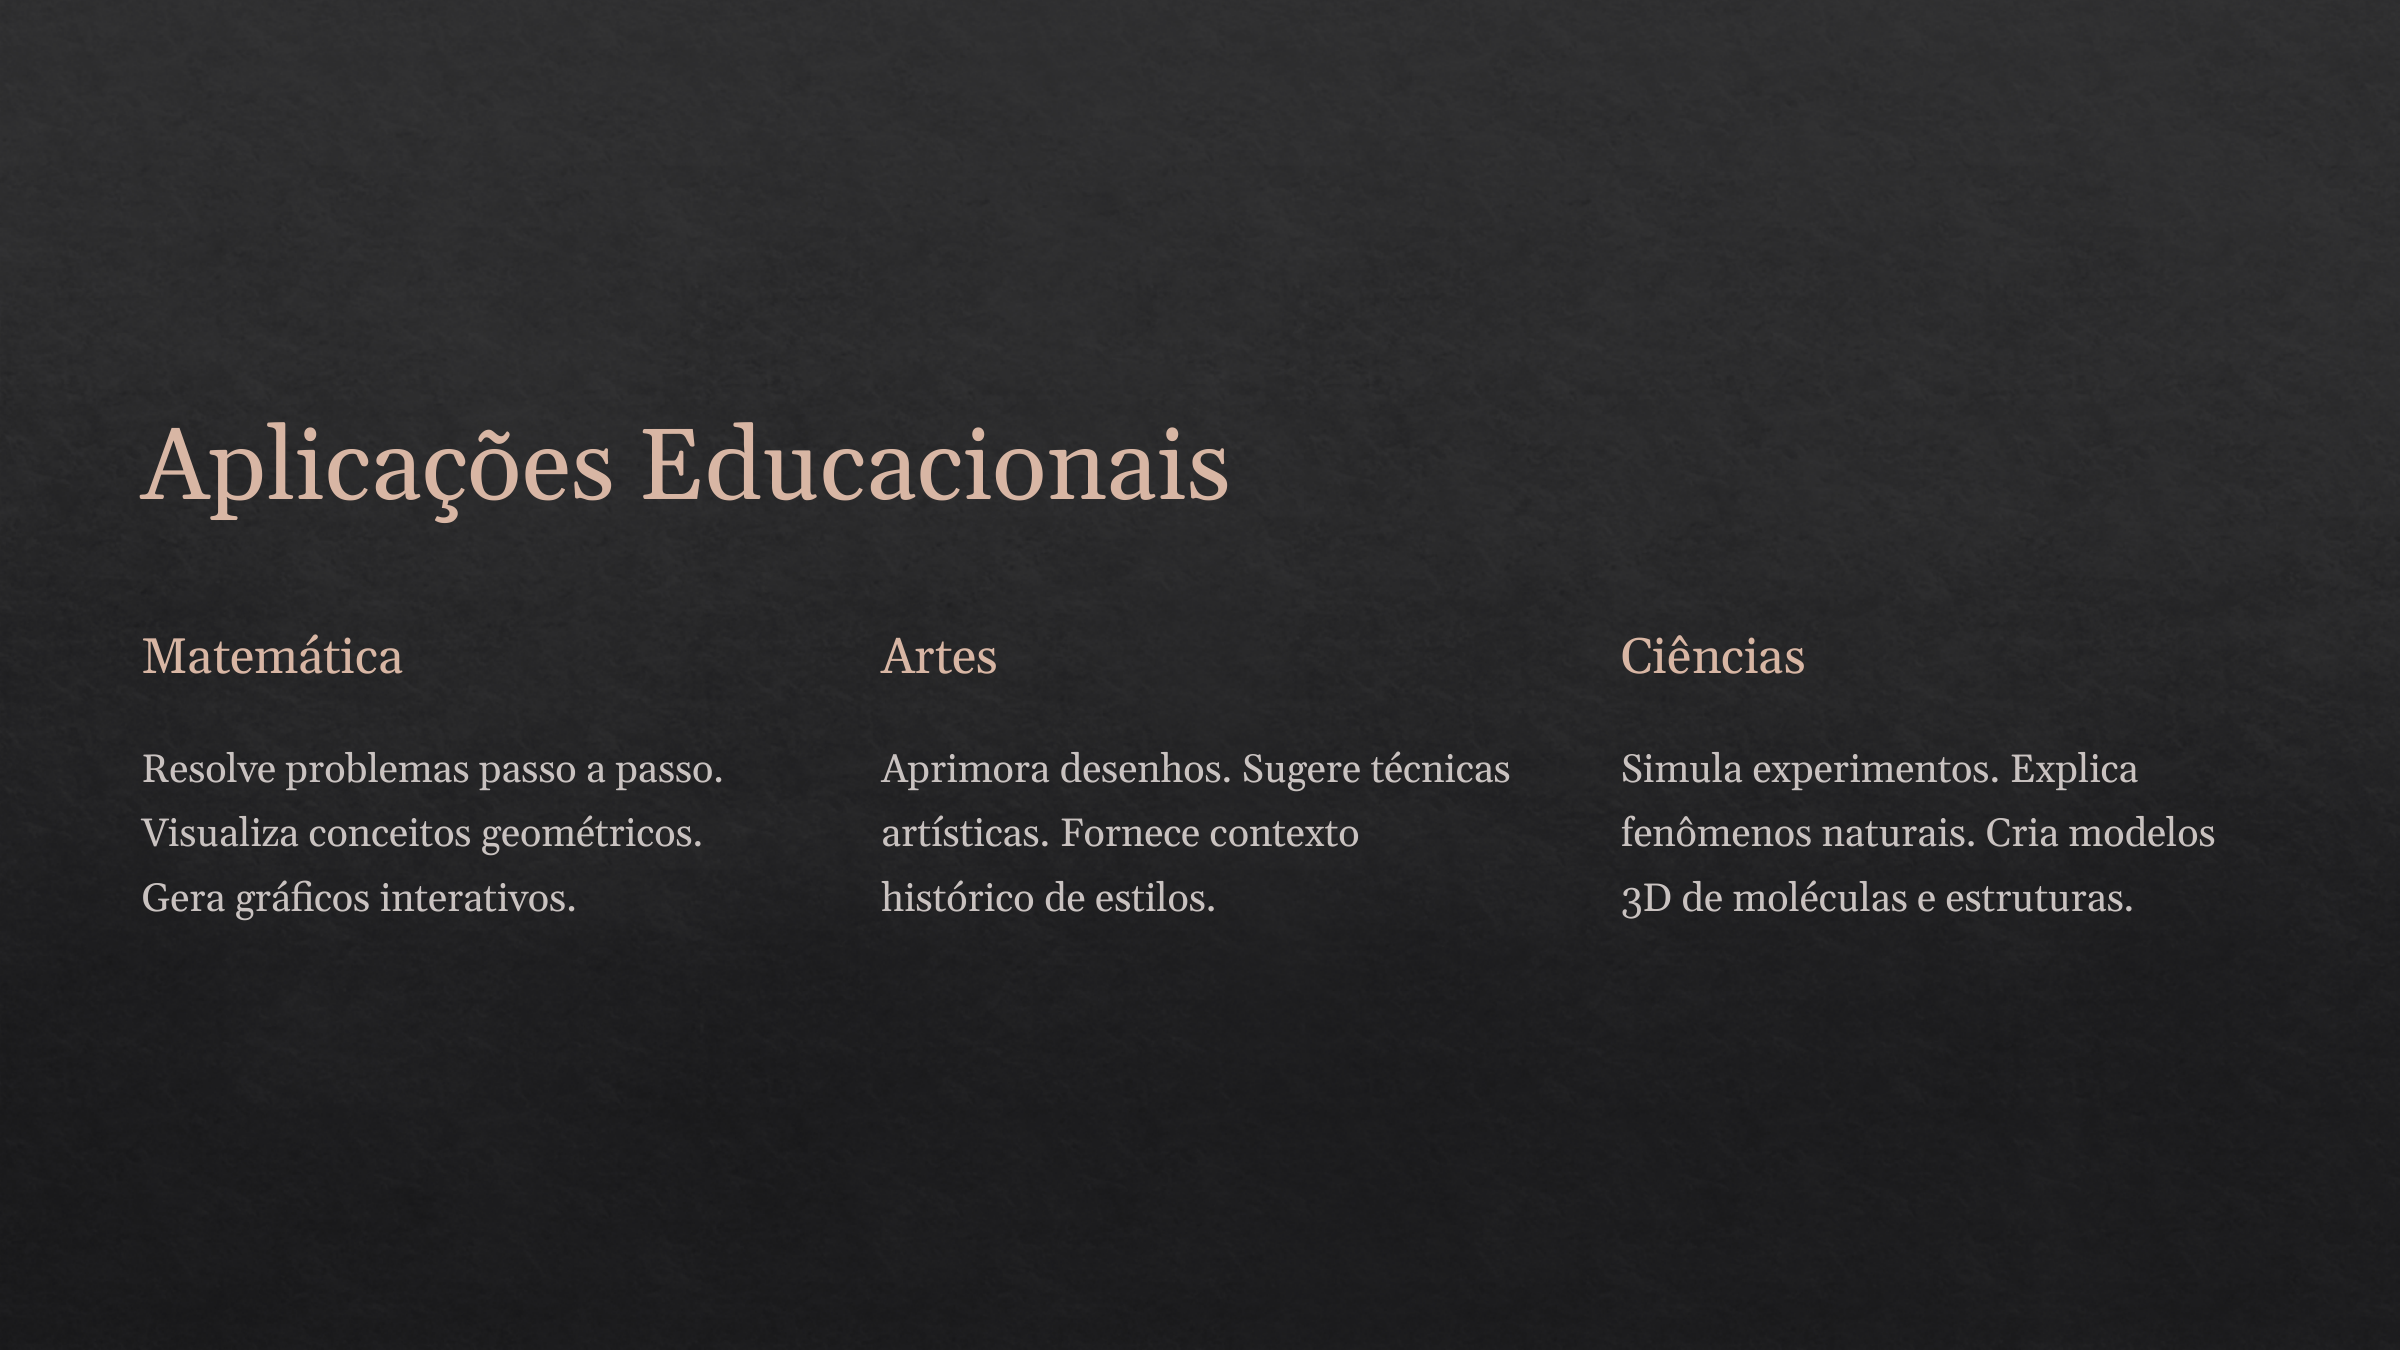

Aplicações Educacionais
Matemática
Artes
Ciências
Resolve problemas passo a passo. Visualiza conceitos geométricos. Gera gráficos interativos.
Aprimora desenhos. Sugere técnicas artísticas. Fornece contexto histórico de estilos.
Simula experimentos. Explica fenômenos naturais. Cria modelos 3D de moléculas e estruturas.